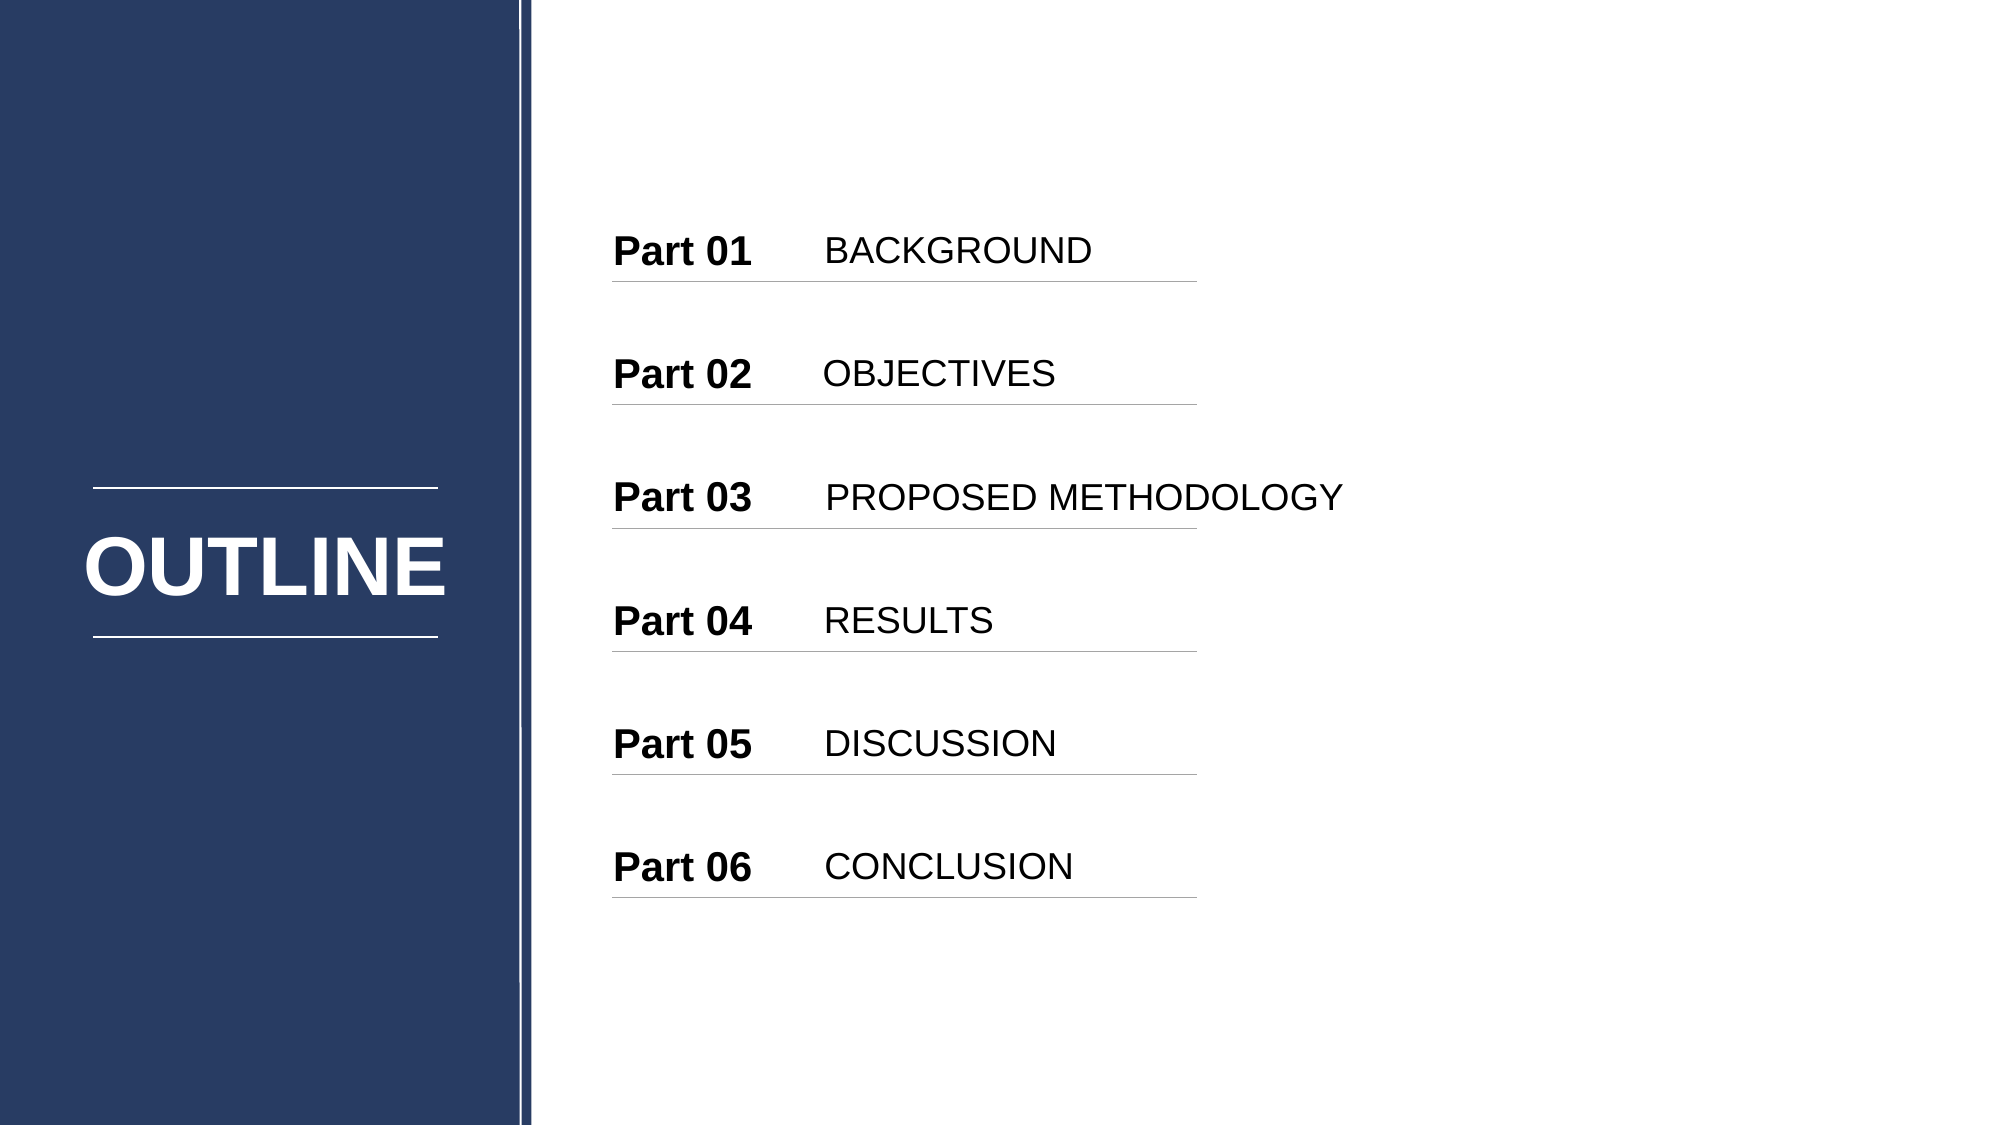

Part 01
BACKGROUND
Part 02
OBJECTIVES
Part 03
PROPOSED METHODOLOGY
OUTLINE
Part 04
RESULTS
Part 05
DISCUSSION
Part 06
CONCLUSION